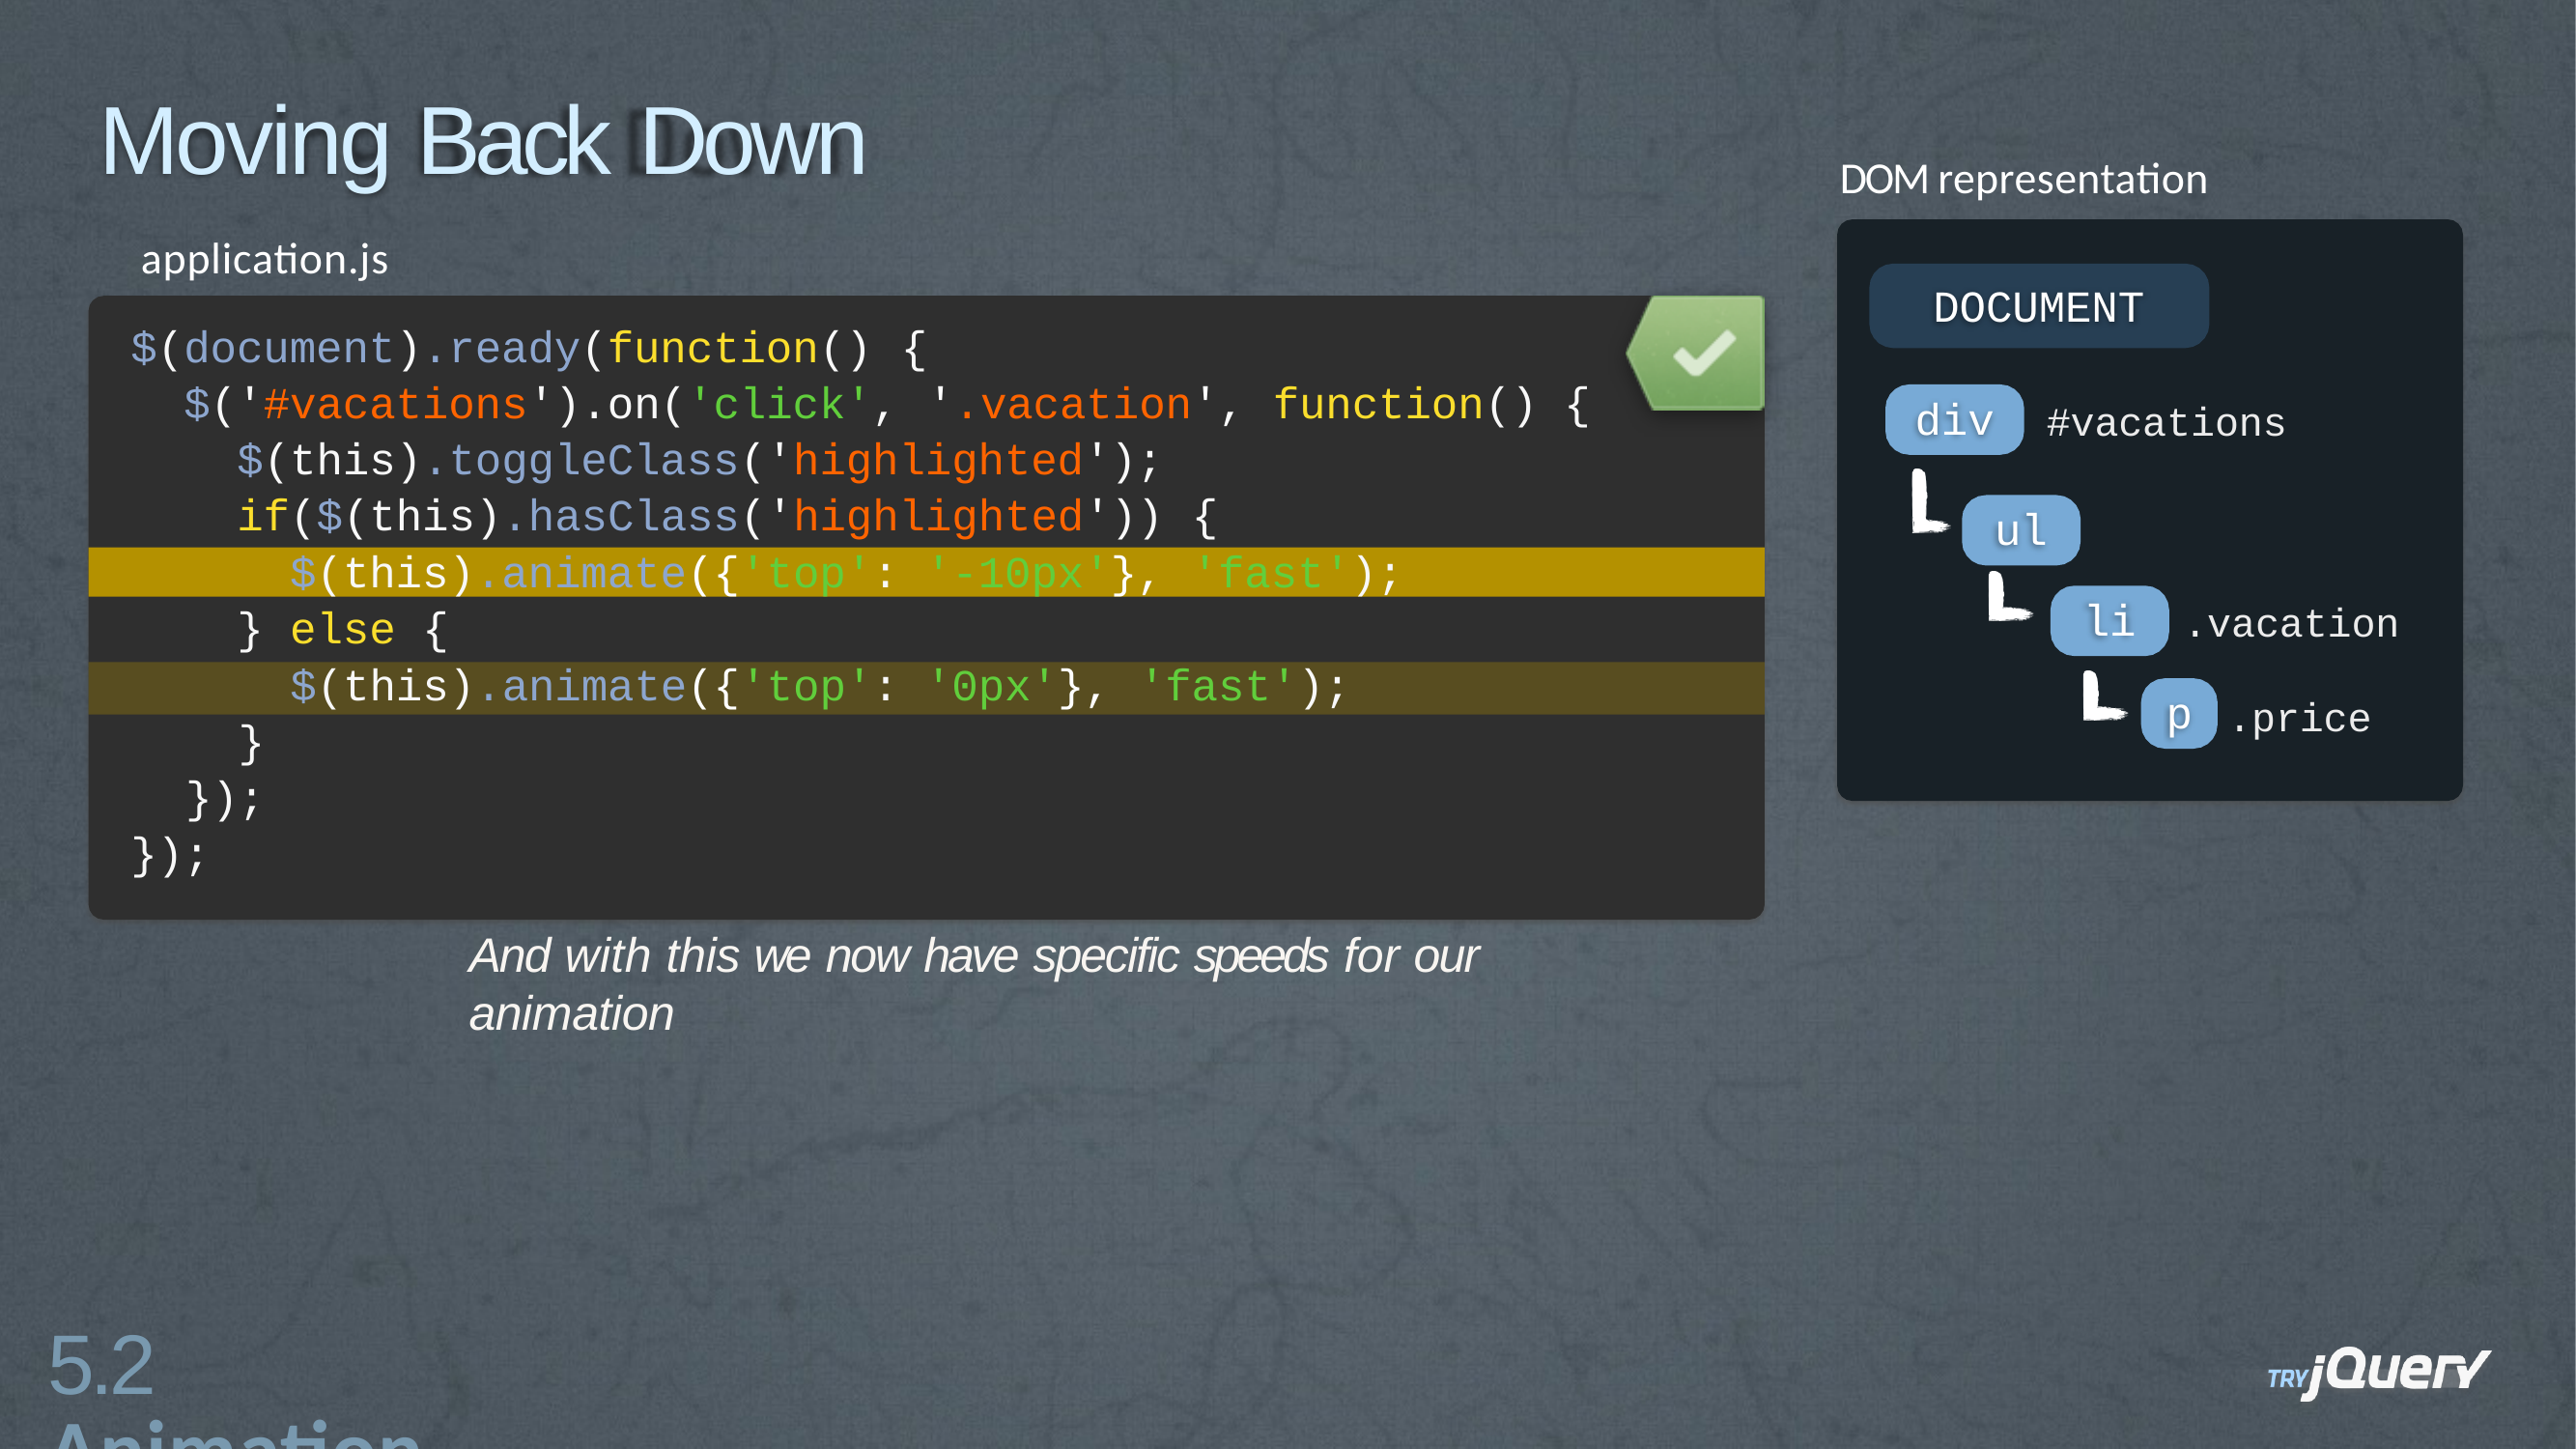

# Moving Back Down

DOM representation

application.js
$(document).ready(function()
$('#vacations').on('click',

DOCUMENT

{
'.vacation',
function() {

div
#vacations

$(this).toggleClass('highlighted');  if($(this).hasClass('highlighted')) {

ul

$(this).animate({'top': '-10px'}, 'fast');

li
.vacation
} else {

$(this).animate({'top': '0px'}, 'fast');

p
.price

}
});
});
And with this we now have specific speeds for our animation
5.2 Animation